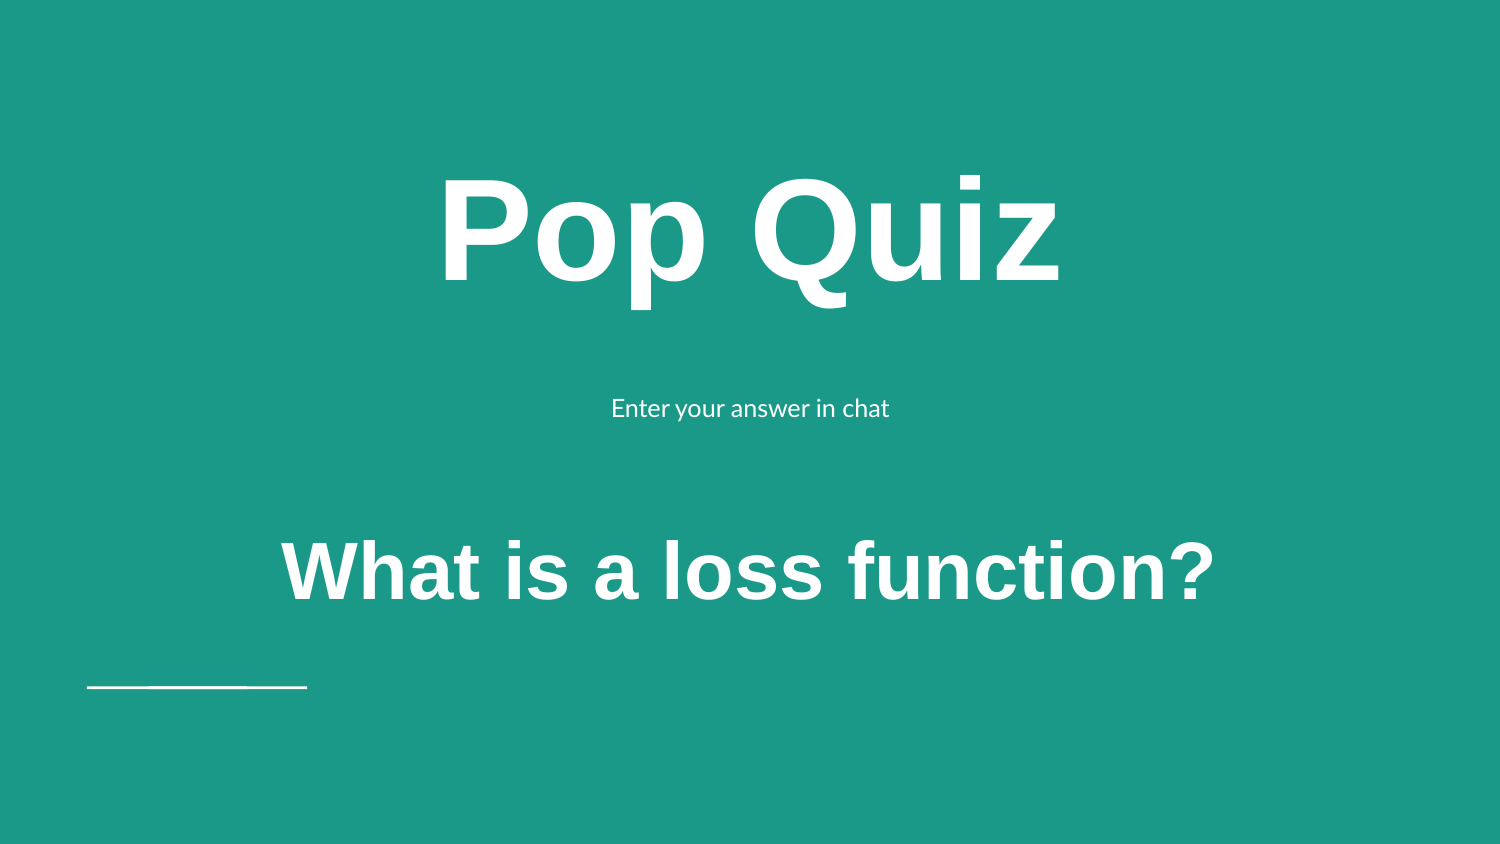

# Pop Quiz
Enter your answer in chat

What is a loss function?